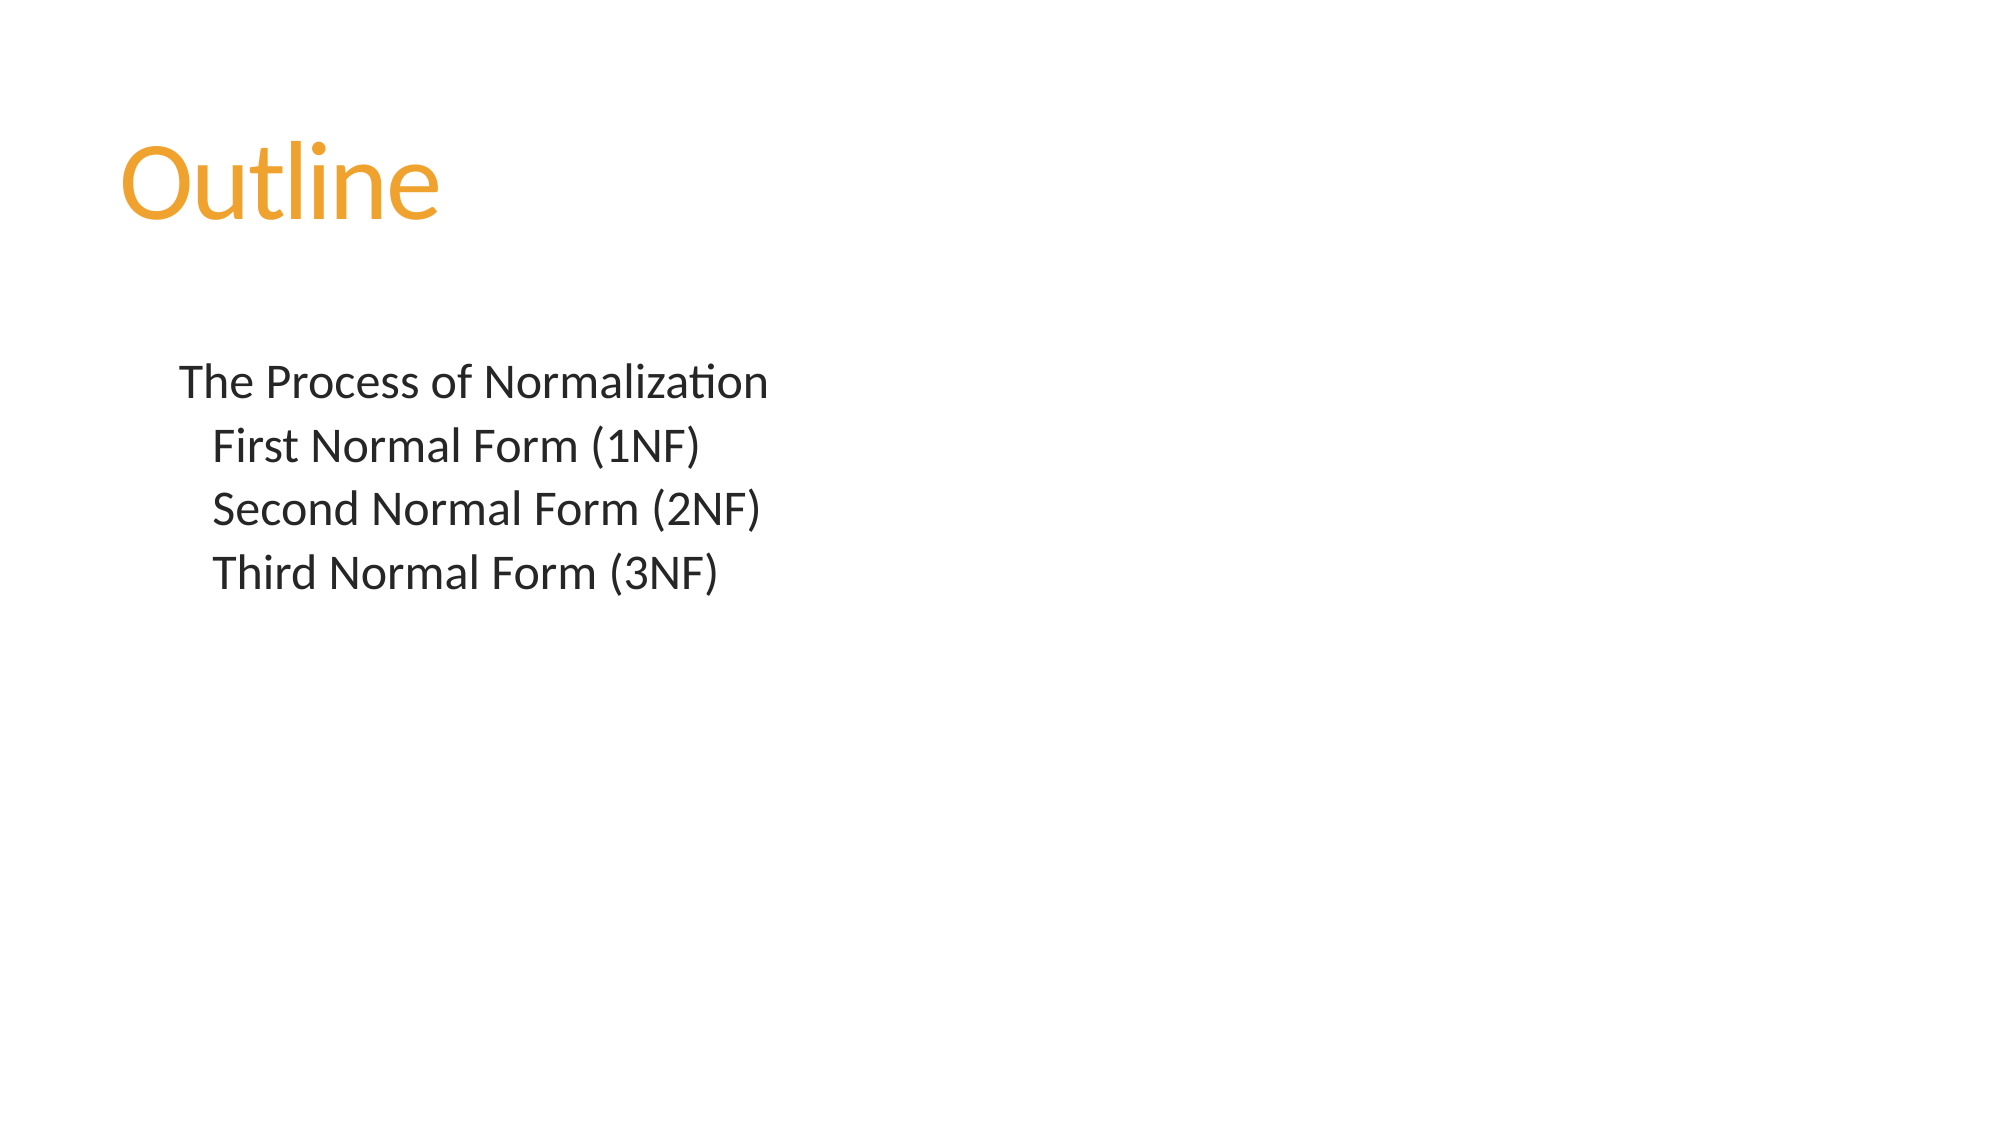

# Outline

  The Process of Normalization
First Normal Form (1NF)
Second Normal Form (2NF)
Third Normal Form (3NF)